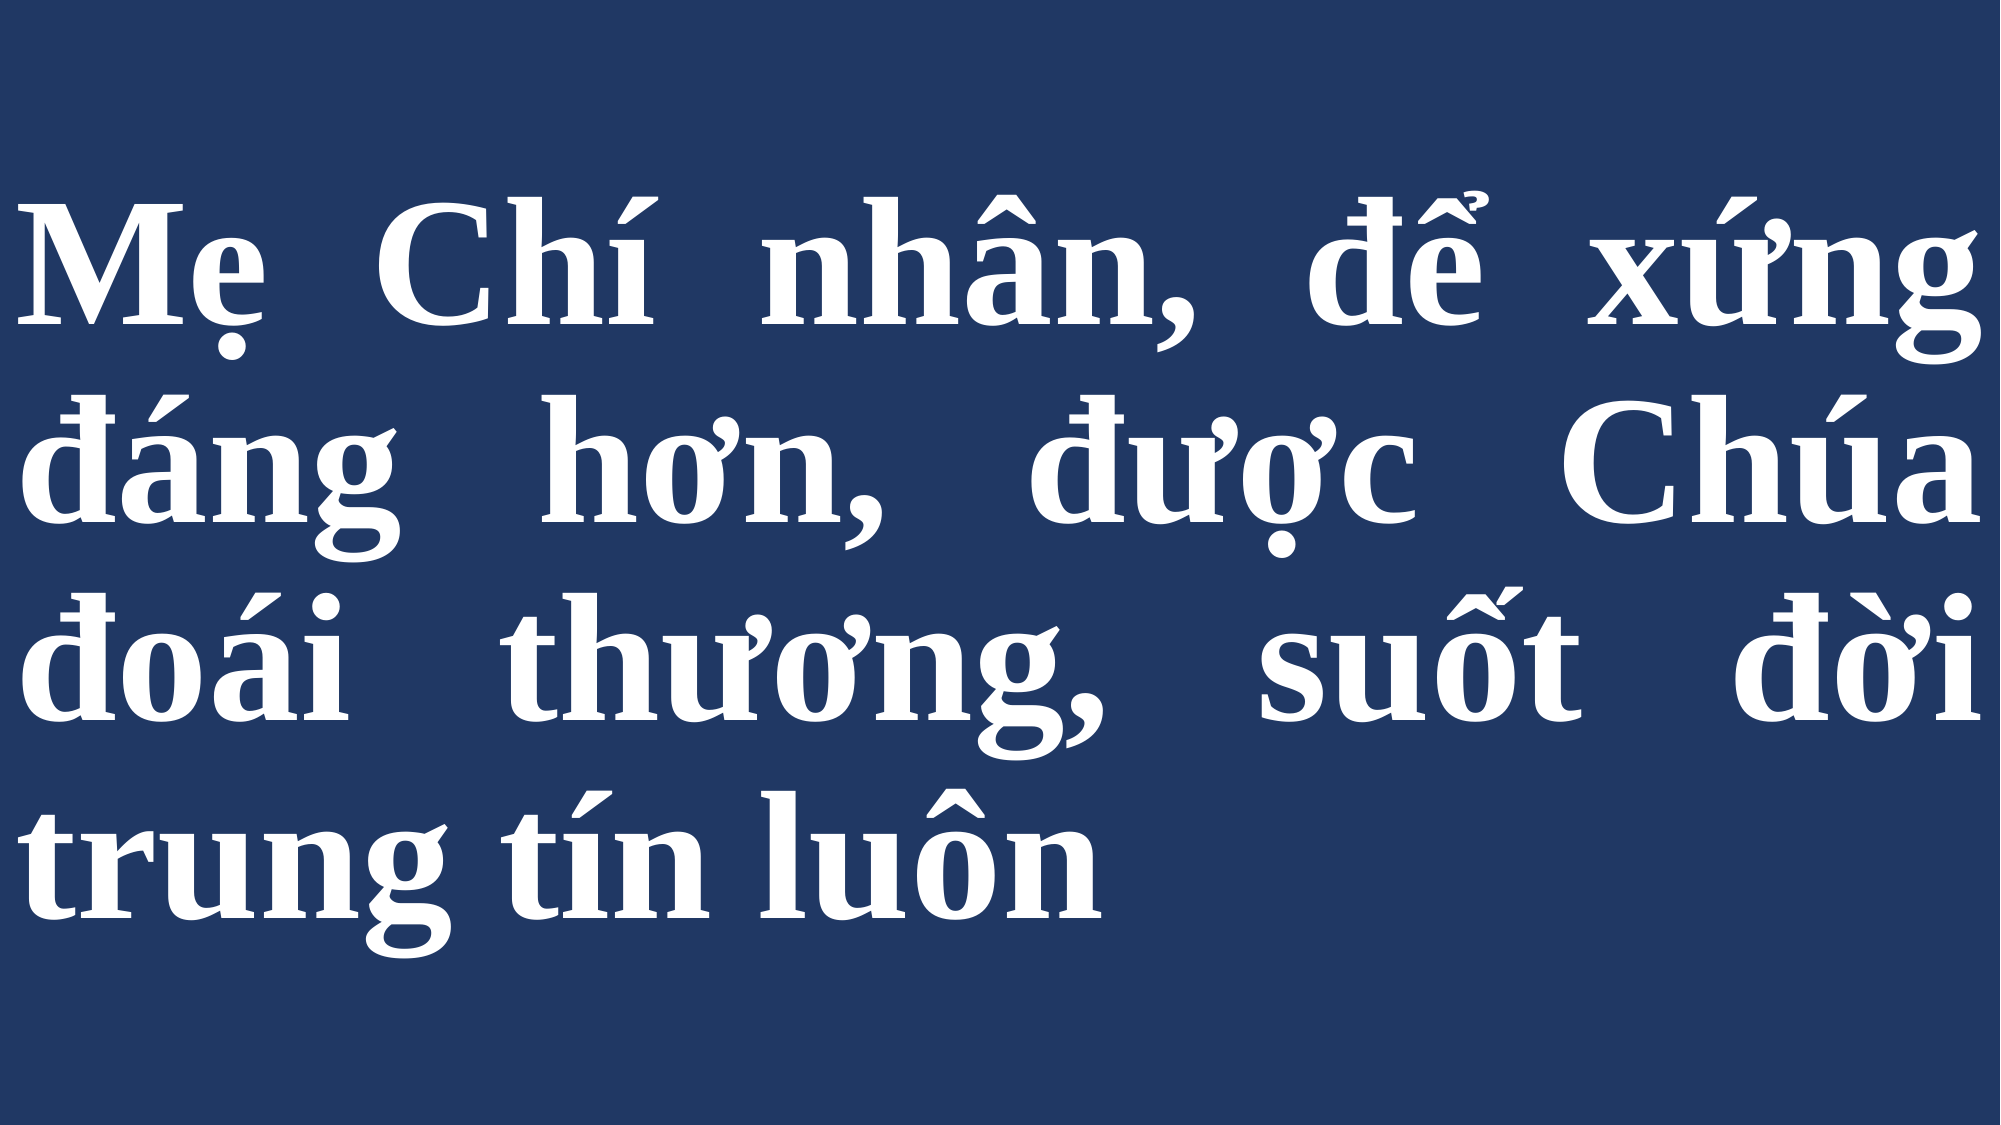

# Mẹ Chí nhân, để xứng đáng hơn, được Chúa đoái thương, suốt đời trung tín luôn